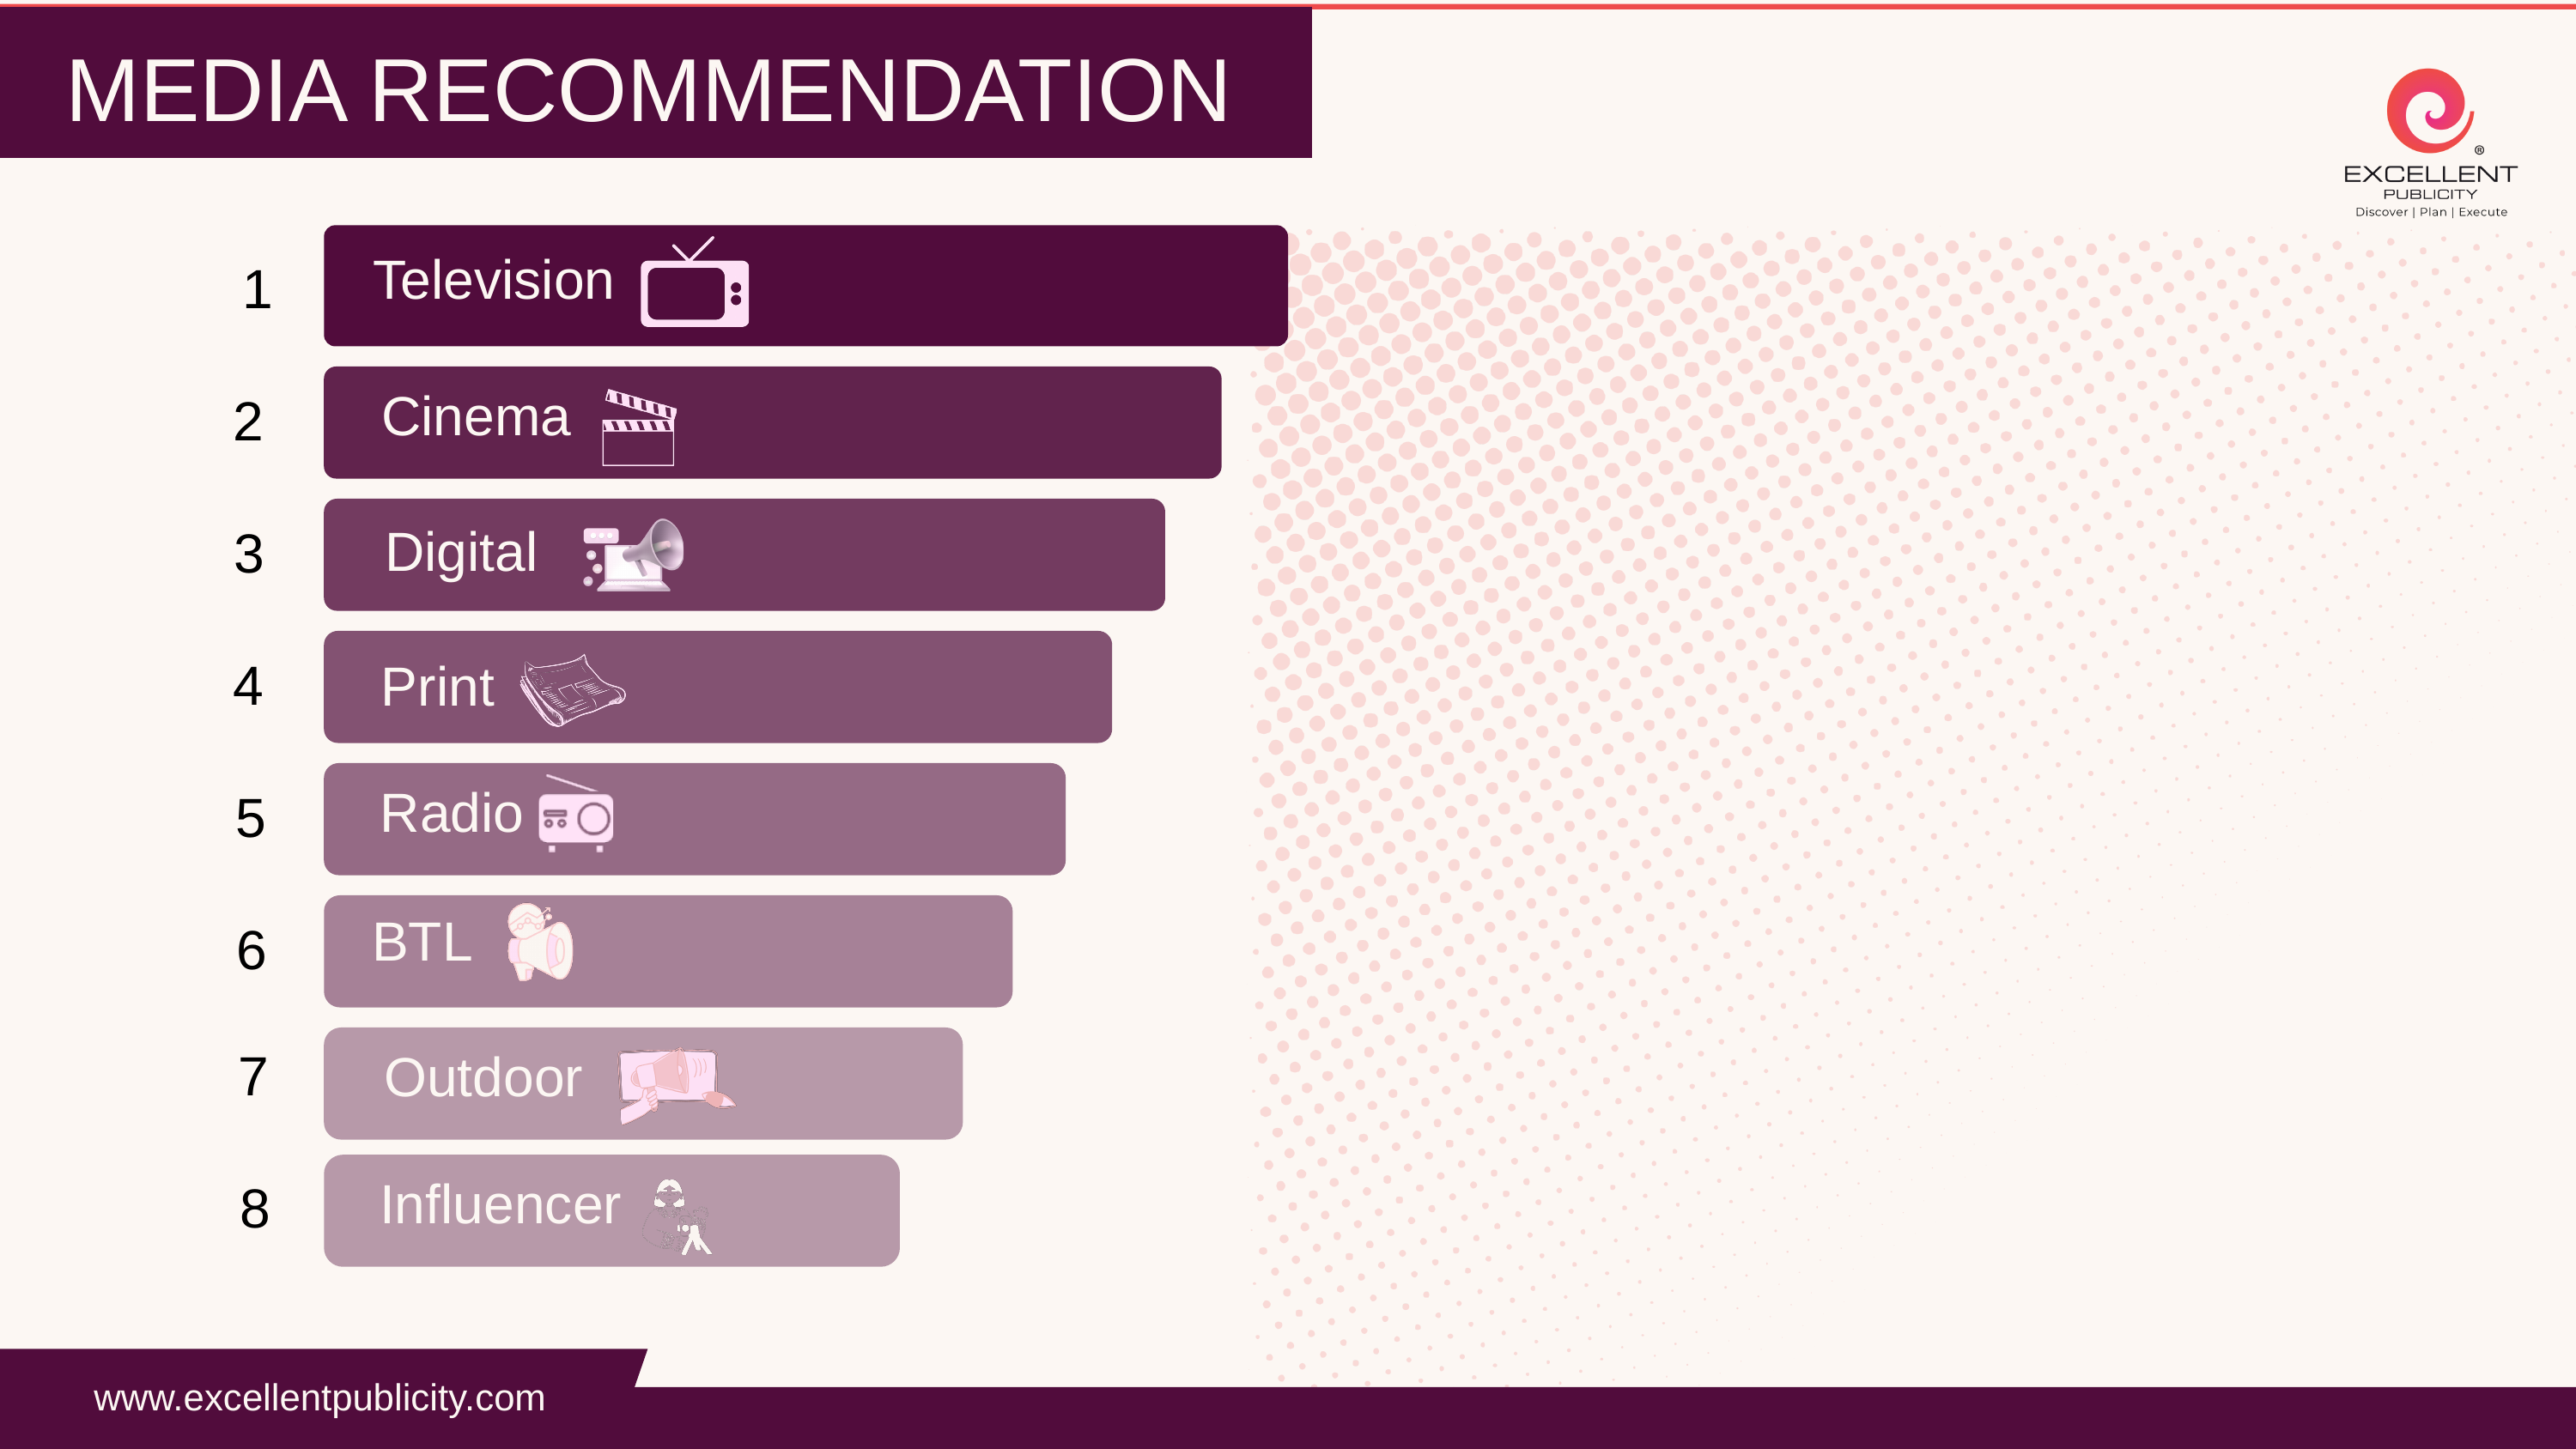

MEDIA RECOMMENDATION

Television

1

Cinema
2

Digital
3

4
Print

Radio
5

BTL

6

7
Outdoor

Influencer
8

www.excellentpublicity.com